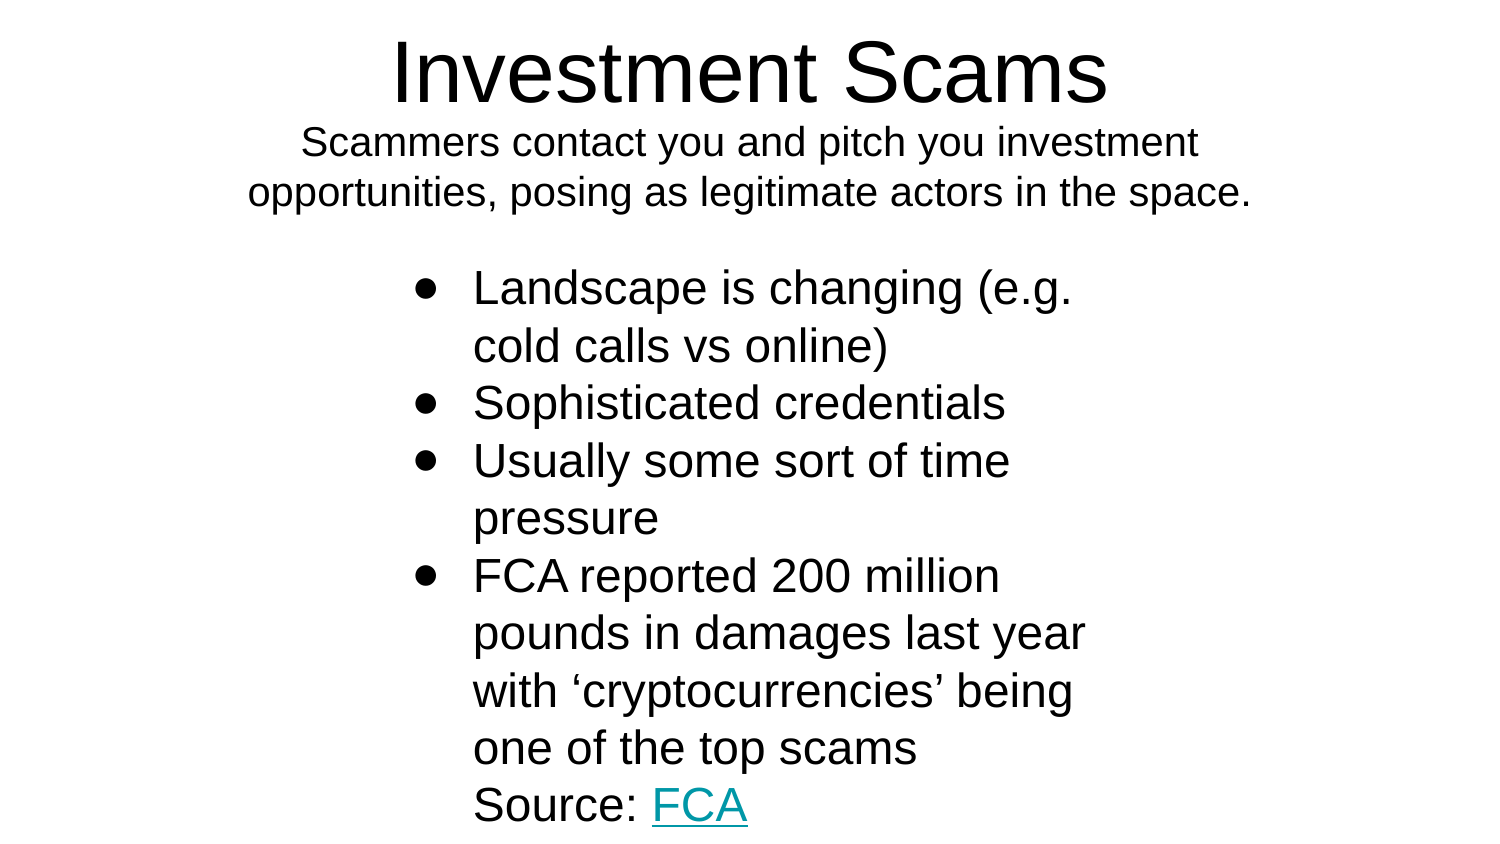

# Investment Scams

Scammers contact you and pitch you investment opportunities, posing as legitimate actors in the space.

Landscape is changing (e.g. cold calls vs online)
Sophisticated credentials
Usually some sort of time pressure
FCA reported 200 million pounds in damages last year with ‘cryptocurrencies’ being one of the top scams
Source: FCA